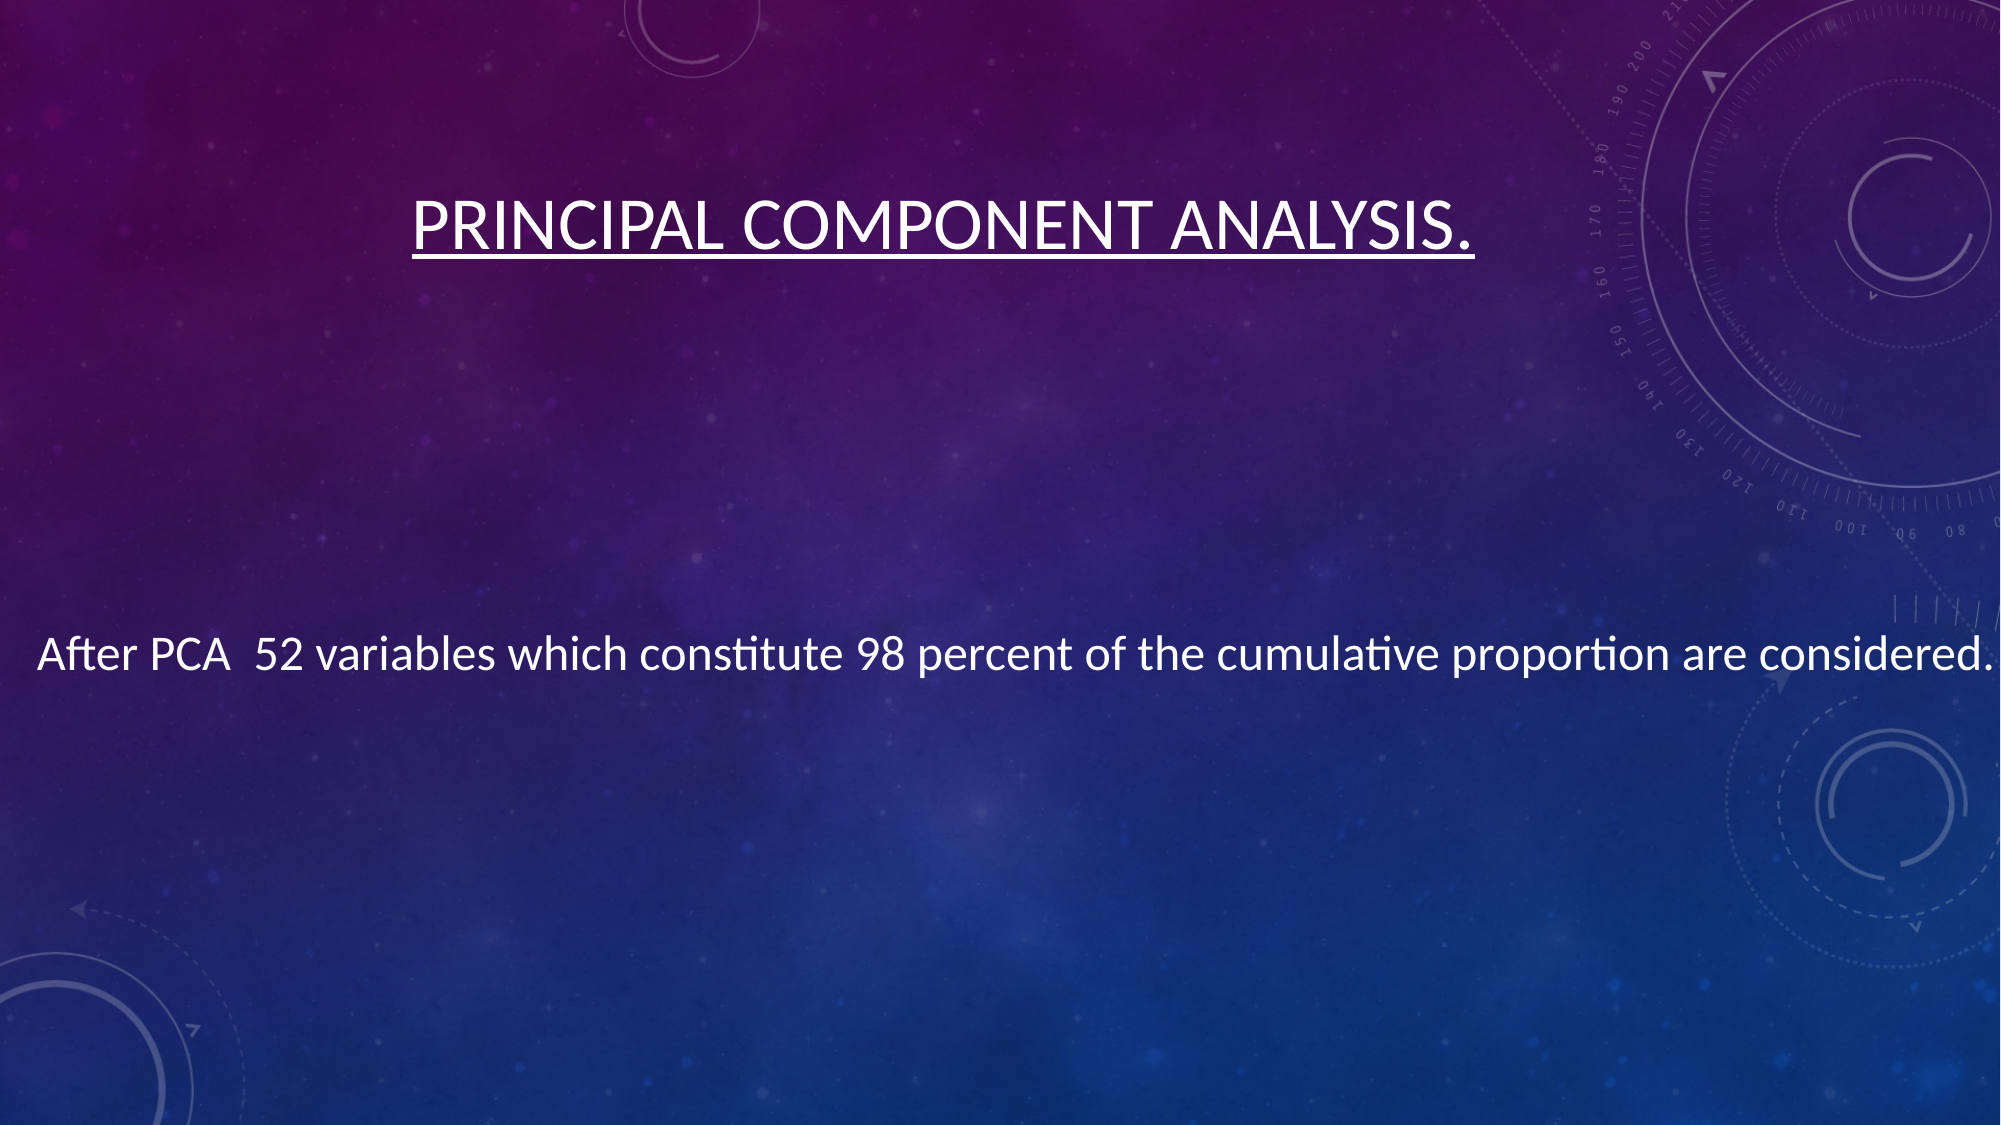

# PRINCIPAL COMPONENT ANALYSIS.
After PCA  52 variables which constitute 98 percent of the cumulative proportion are considered.